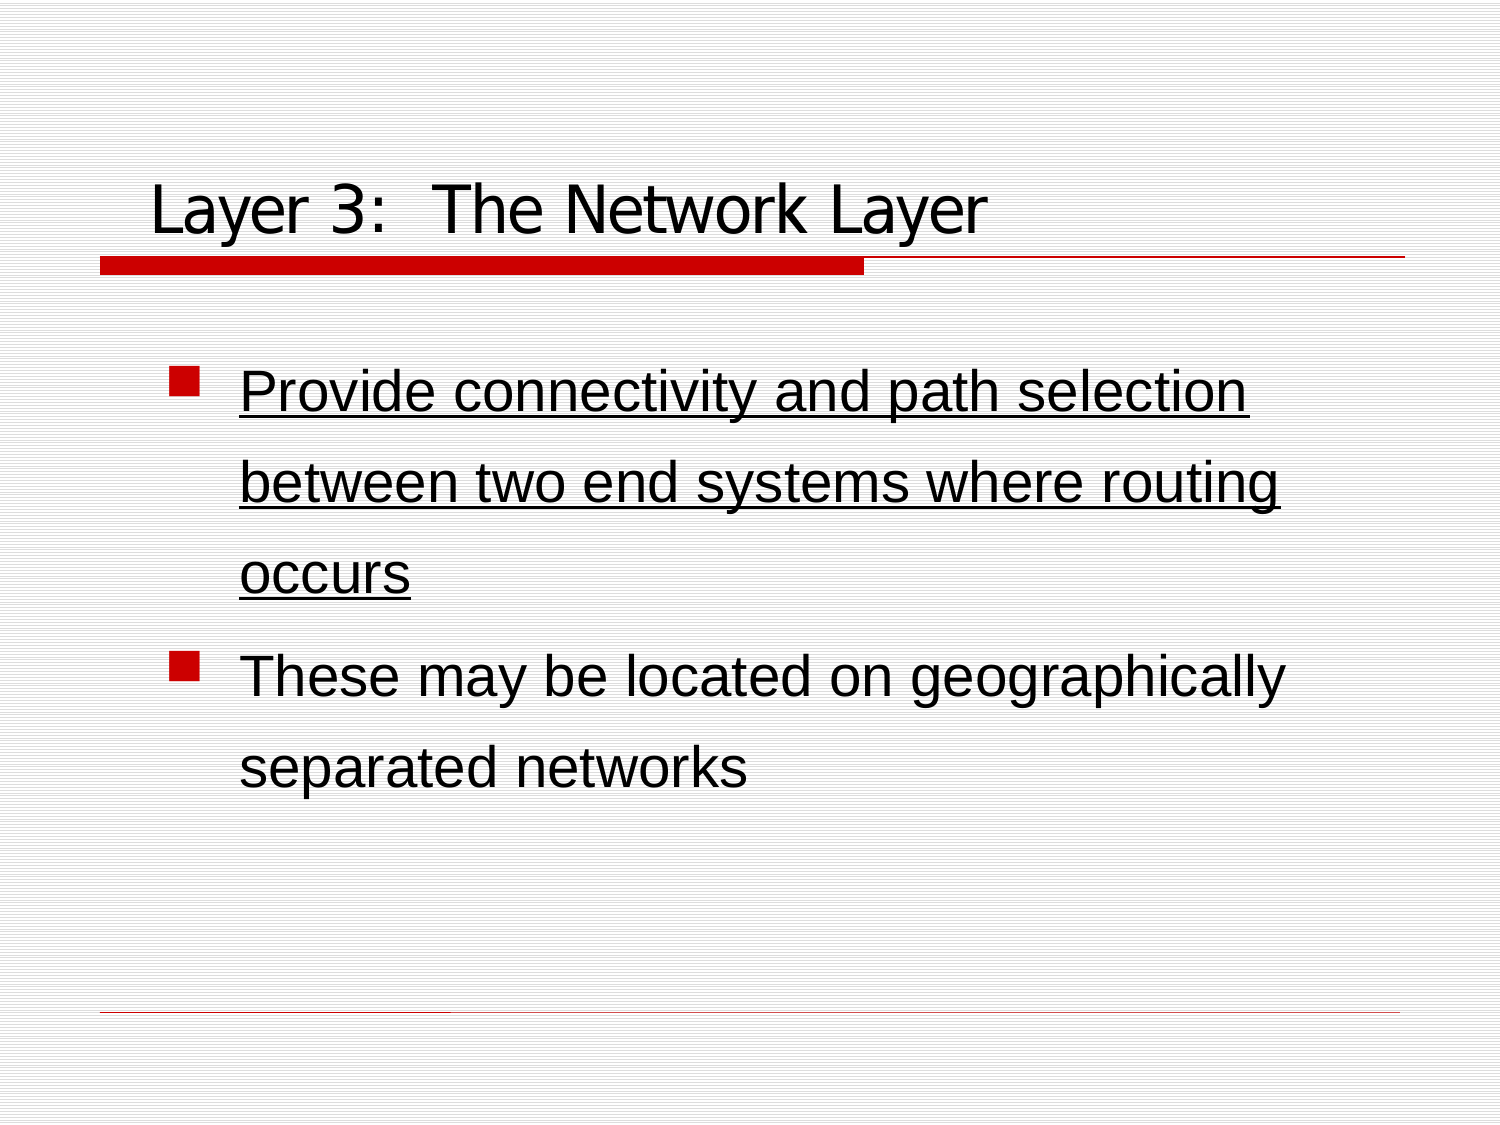

Layer 3:  The Network Layer
Provide connectivity and path selection between two end systems where routing occurs
These may be located on geographically separated networks